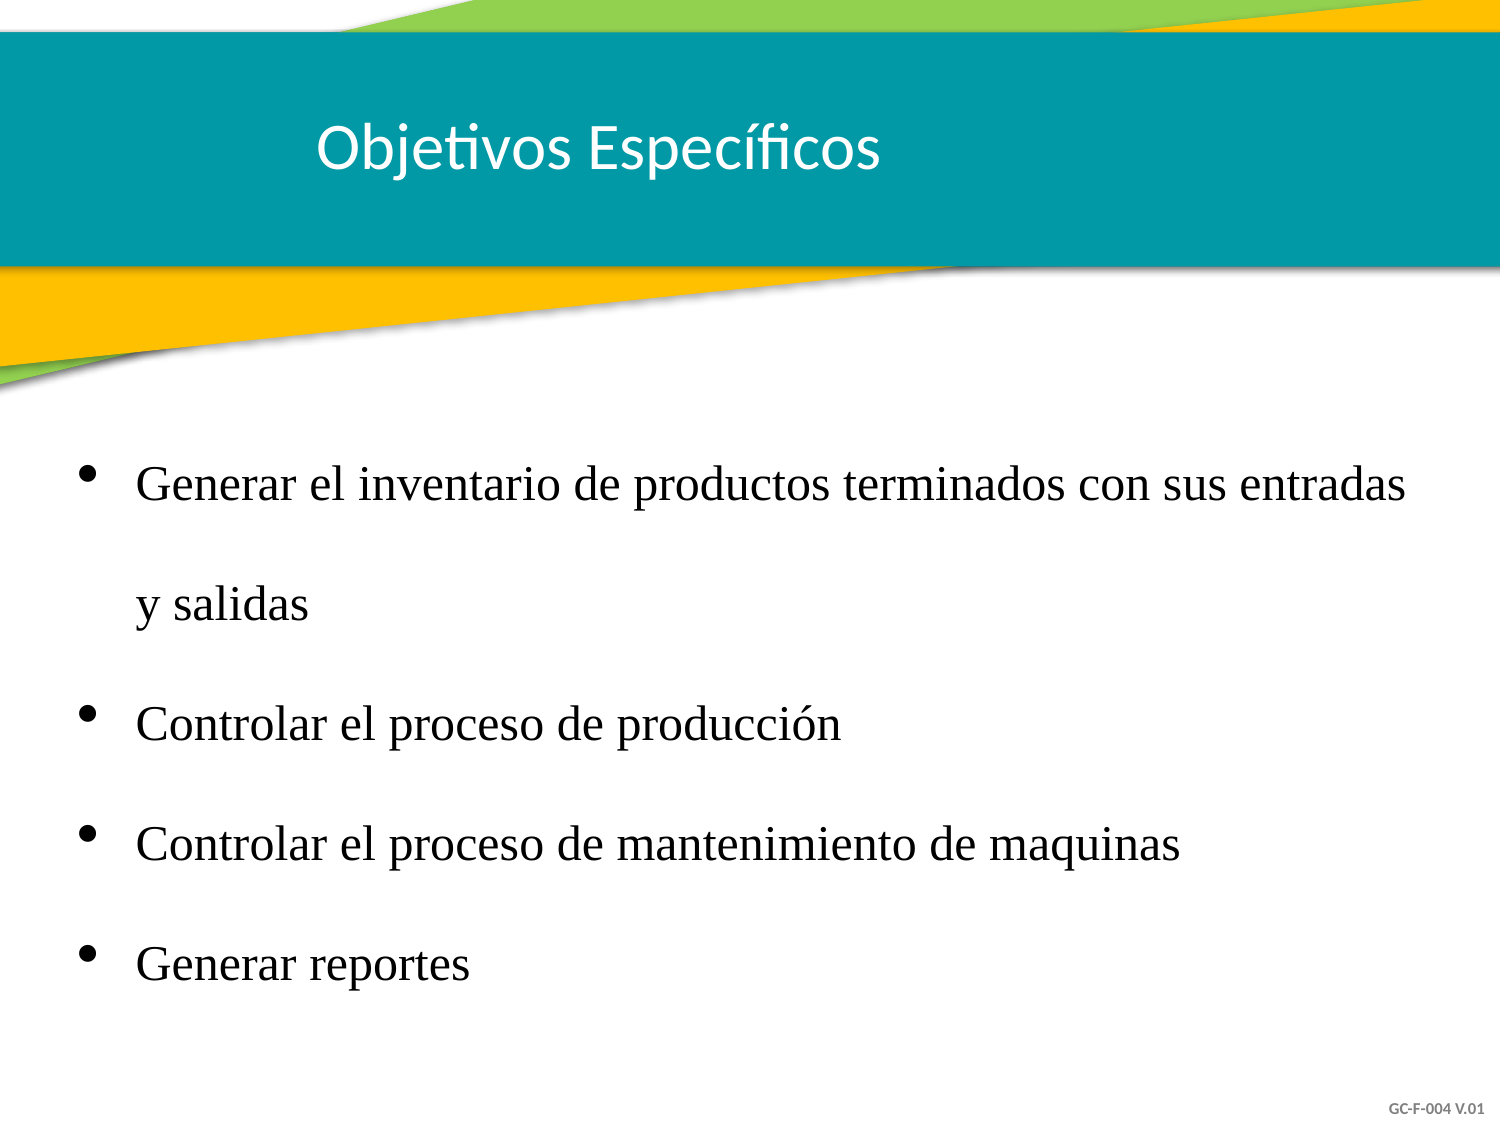

Objetivos Específicos

Generar el inventario de productos terminados con sus entradas y salidas
Controlar el proceso de producción
Controlar el proceso de mantenimiento de maquinas
Generar reportes